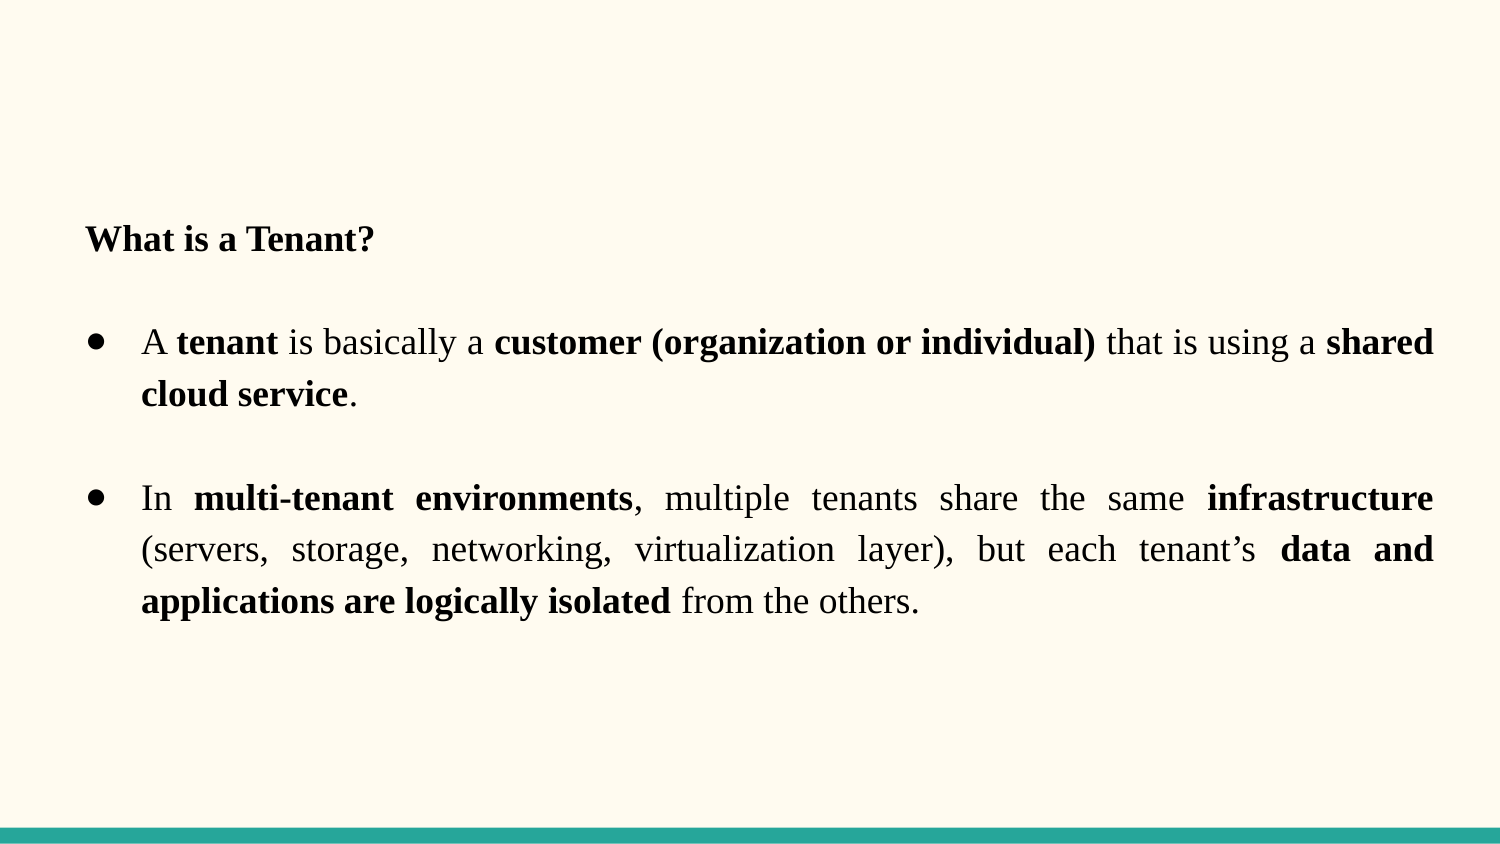

#
What is a Tenant?

A tenant is basically a customer (organization or individual) that is using a shared cloud service.

In multi-tenant environments, multiple tenants share the same infrastructure (servers, storage, networking, virtualization layer), but each tenant’s data and applications are logically isolated from the others.